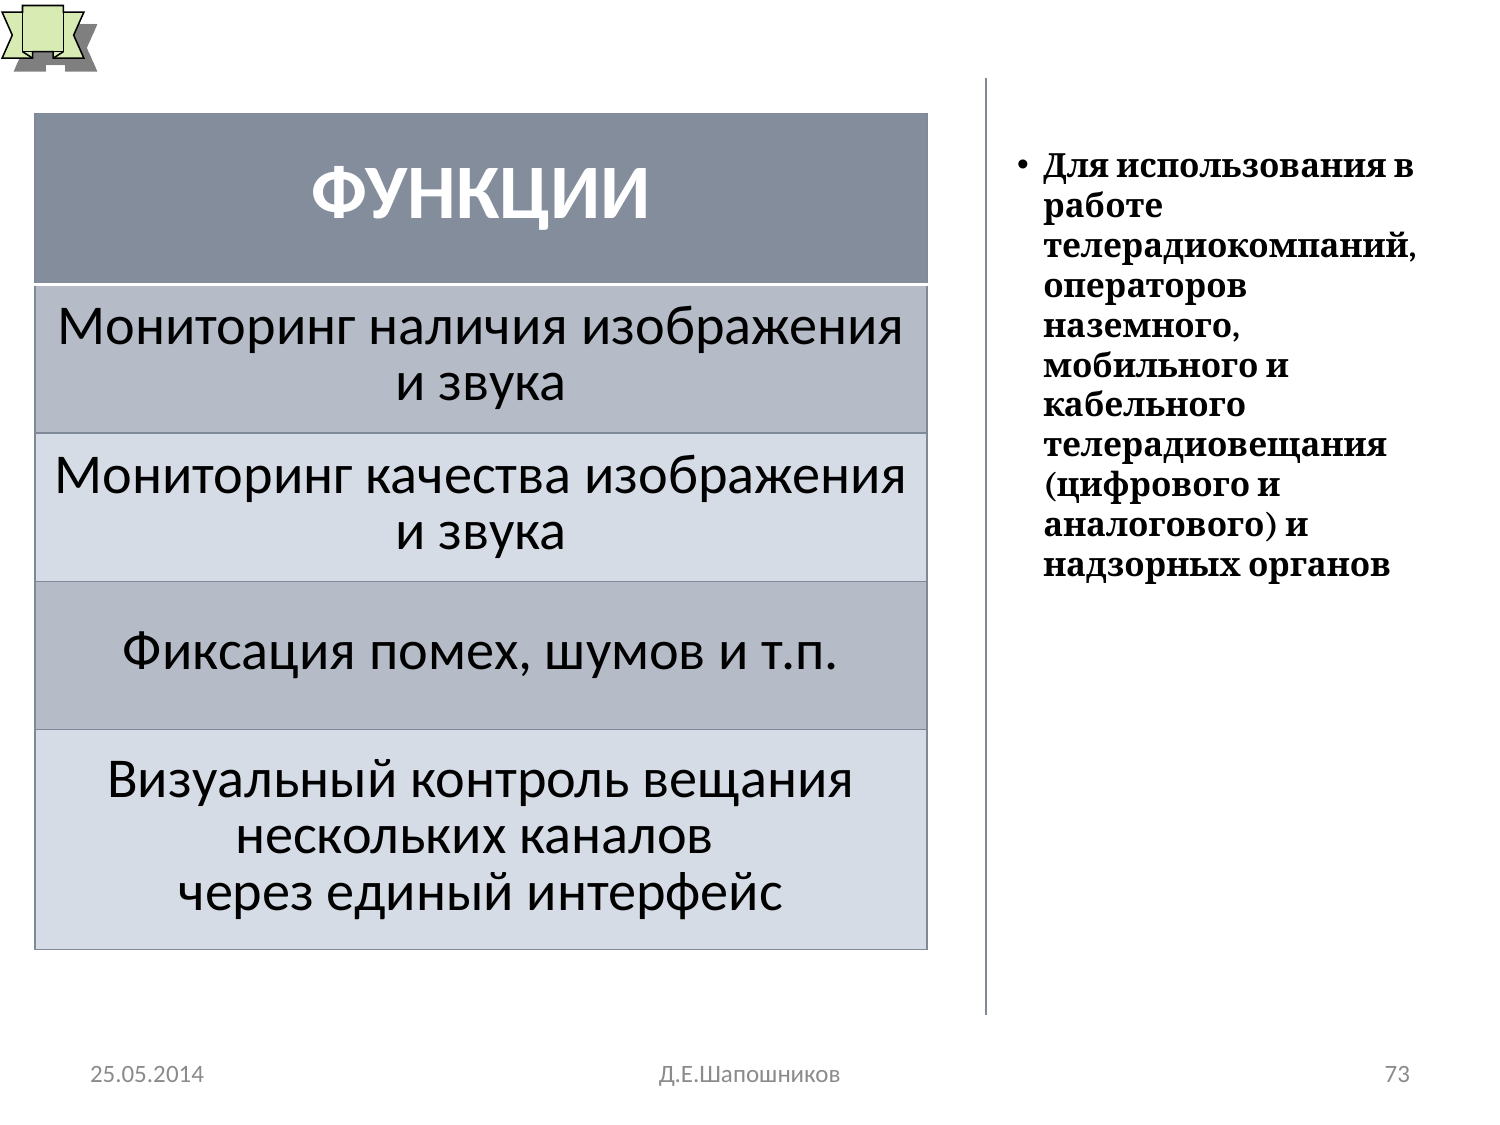

# Мониторинг качества телерадиовещания

Для использования в работе телерадиокомпаний, операторов наземного, мобильного и кабельного телерадиовещания (цифрового и аналогового) и надзорных органов

| ФУНКЦИИ |
| --- |
| Мониторинг наличия изображения и звука |
| Мониторинг качества изображения и звука |
| Фиксация помех, шумов и т.п. |
| Визуальный контроль вещания нескольких каналов через единый интерфейс |
25.05.2014
Д.Е.Шапошников
73